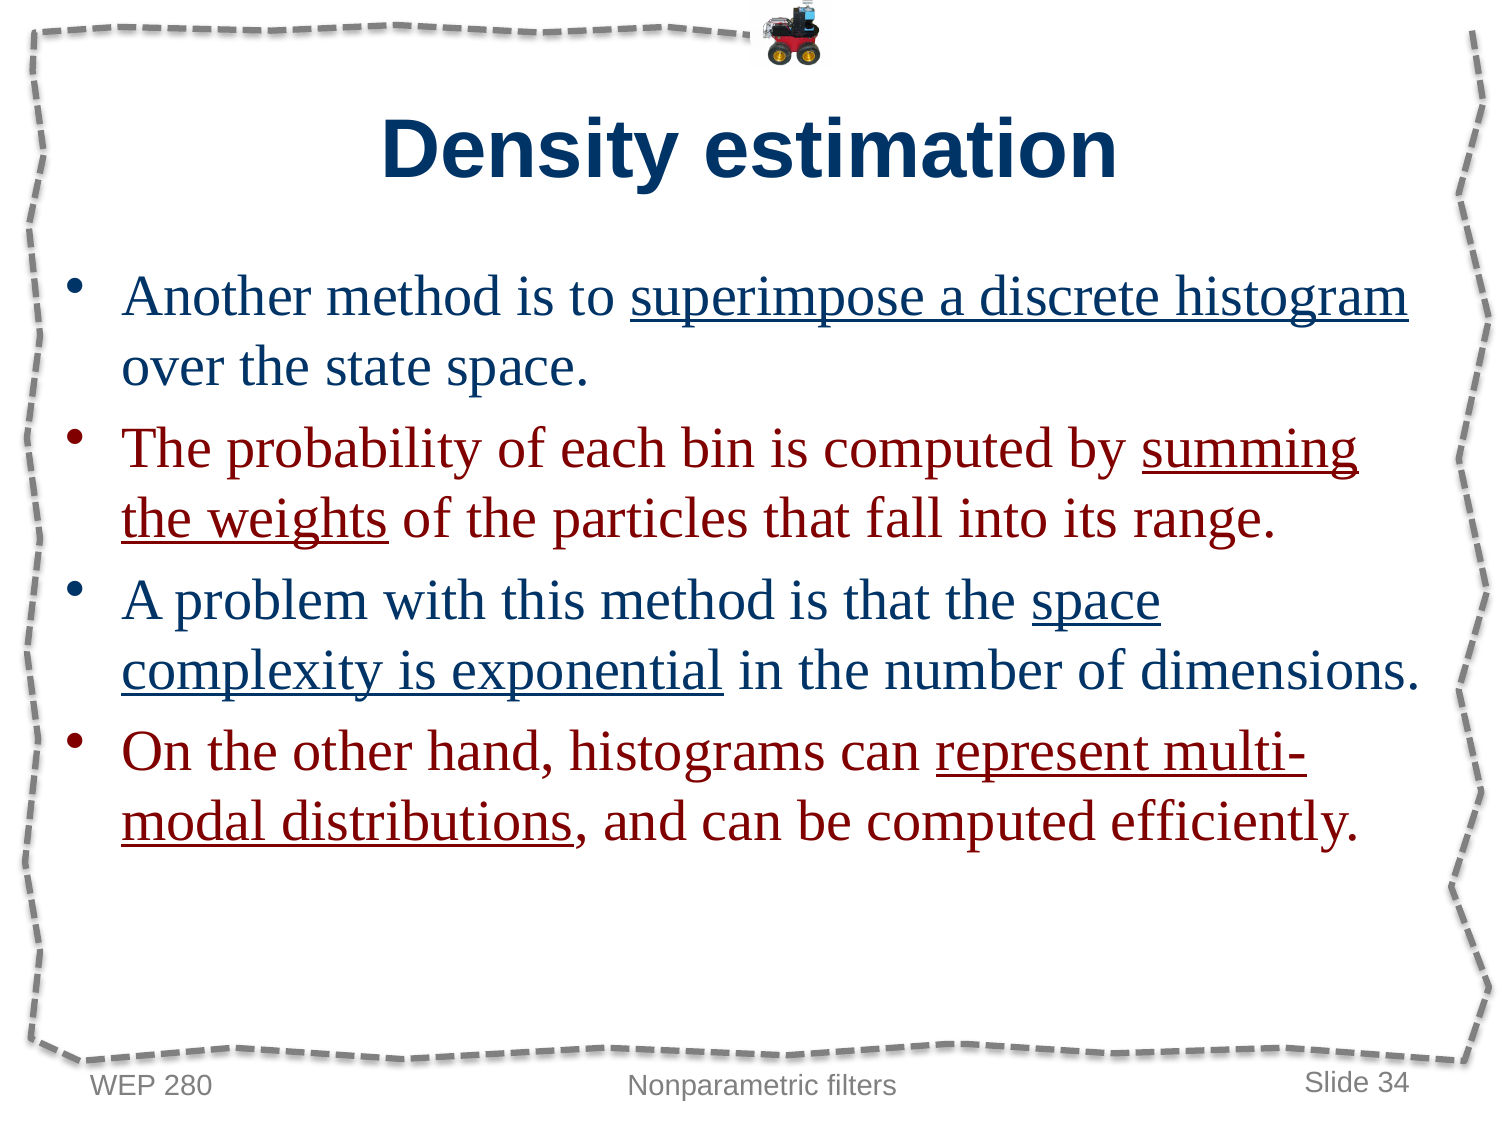

# Density estimation
Another method is to superimpose a discrete histogram over the state space.
The probability of each bin is computed by summing the weights of the particles that fall into its range.
A problem with this method is that the space complexity is exponential in the number of dimensions.
On the other hand, histograms can represent multi-modal distributions, and can be computed efficiently.
WEP 280
Nonparametric filters
Slide 34